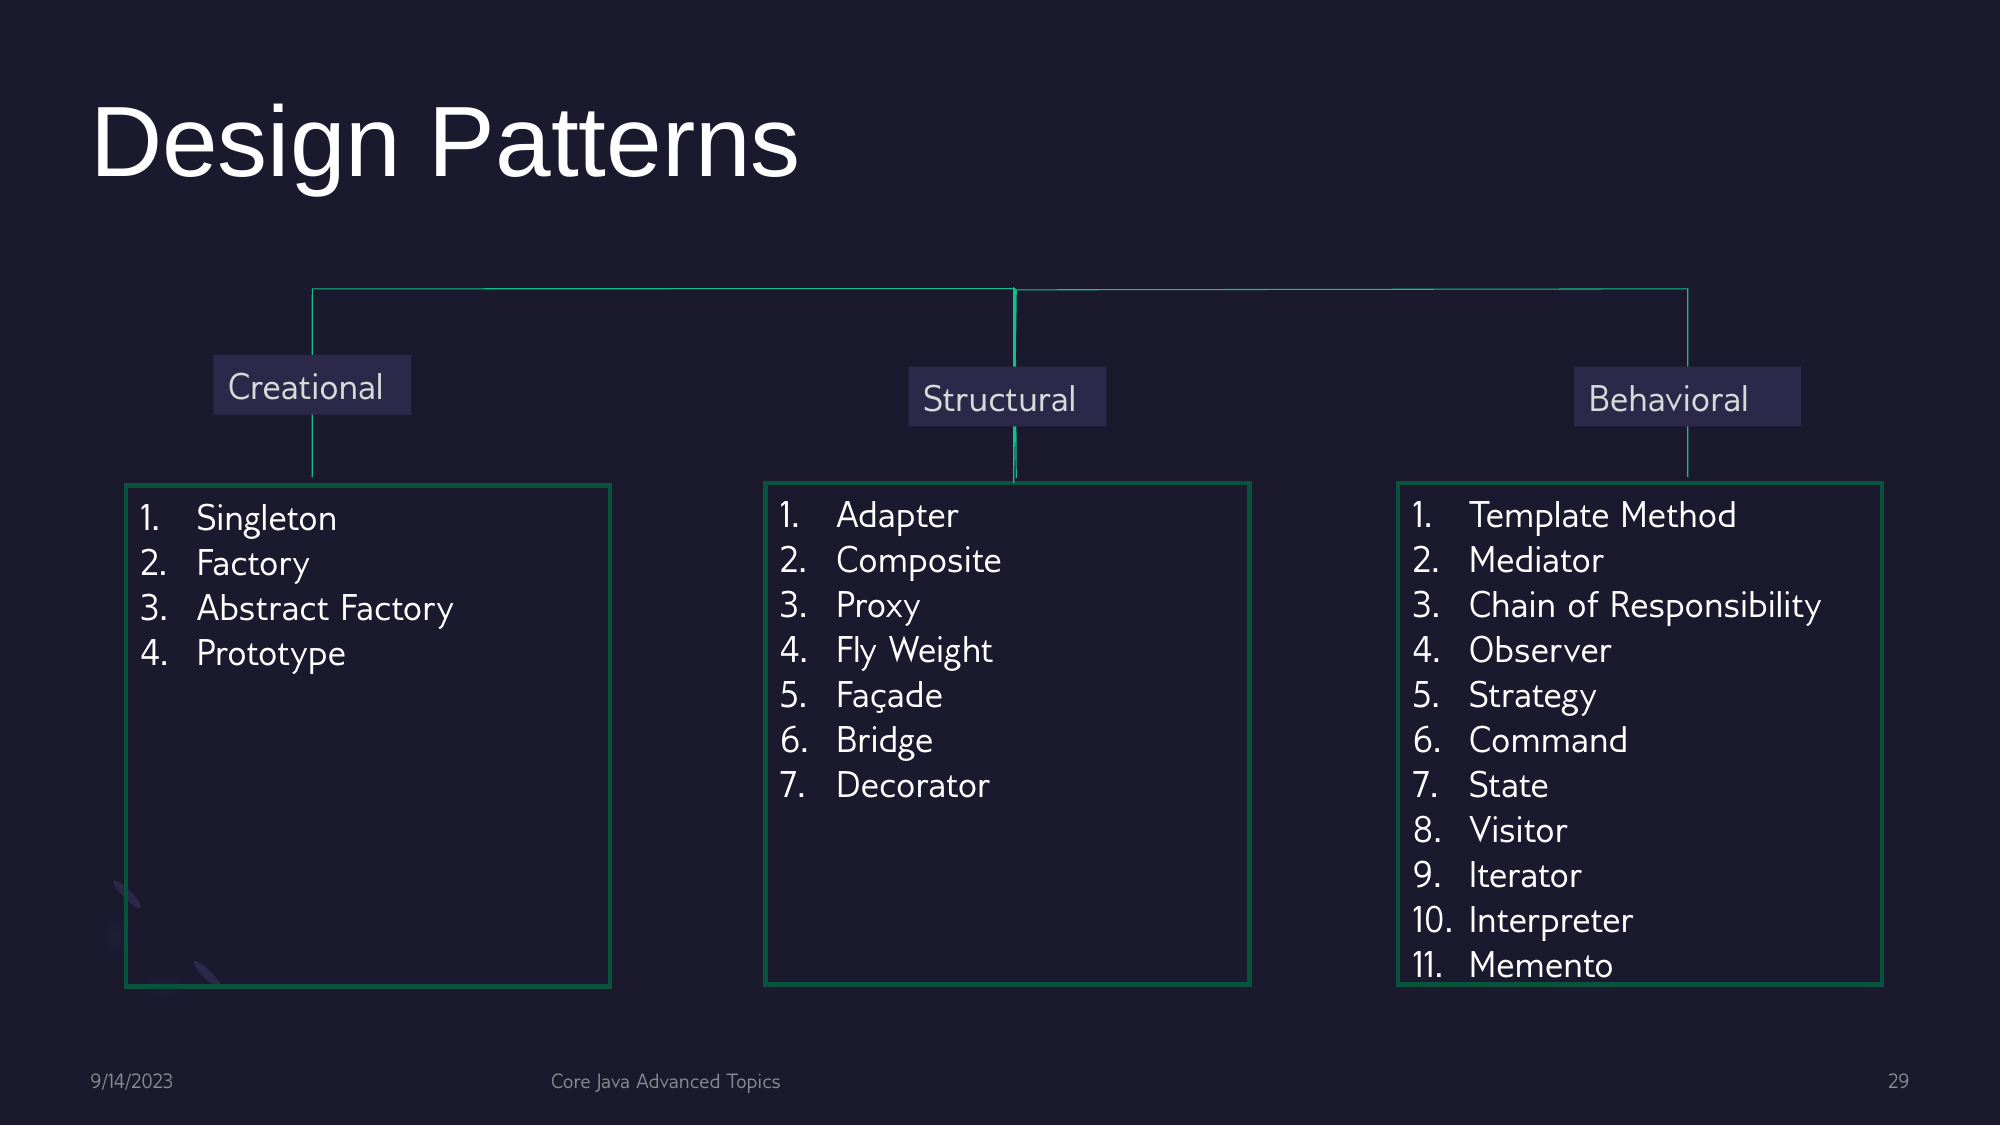

# Design Patterns
Creational
Structural
Behavioral
Adapter
Composite
Proxy
Fly Weight
Façade
Bridge
Decorator
Template Method
Mediator
Chain of Responsibility
Observer
Strategy
Command
State
Visitor
Iterator
Interpreter
Memento
Singleton
Factory
Abstract Factory
Prototype
9/14/2023
Core Java Advanced Topics
29